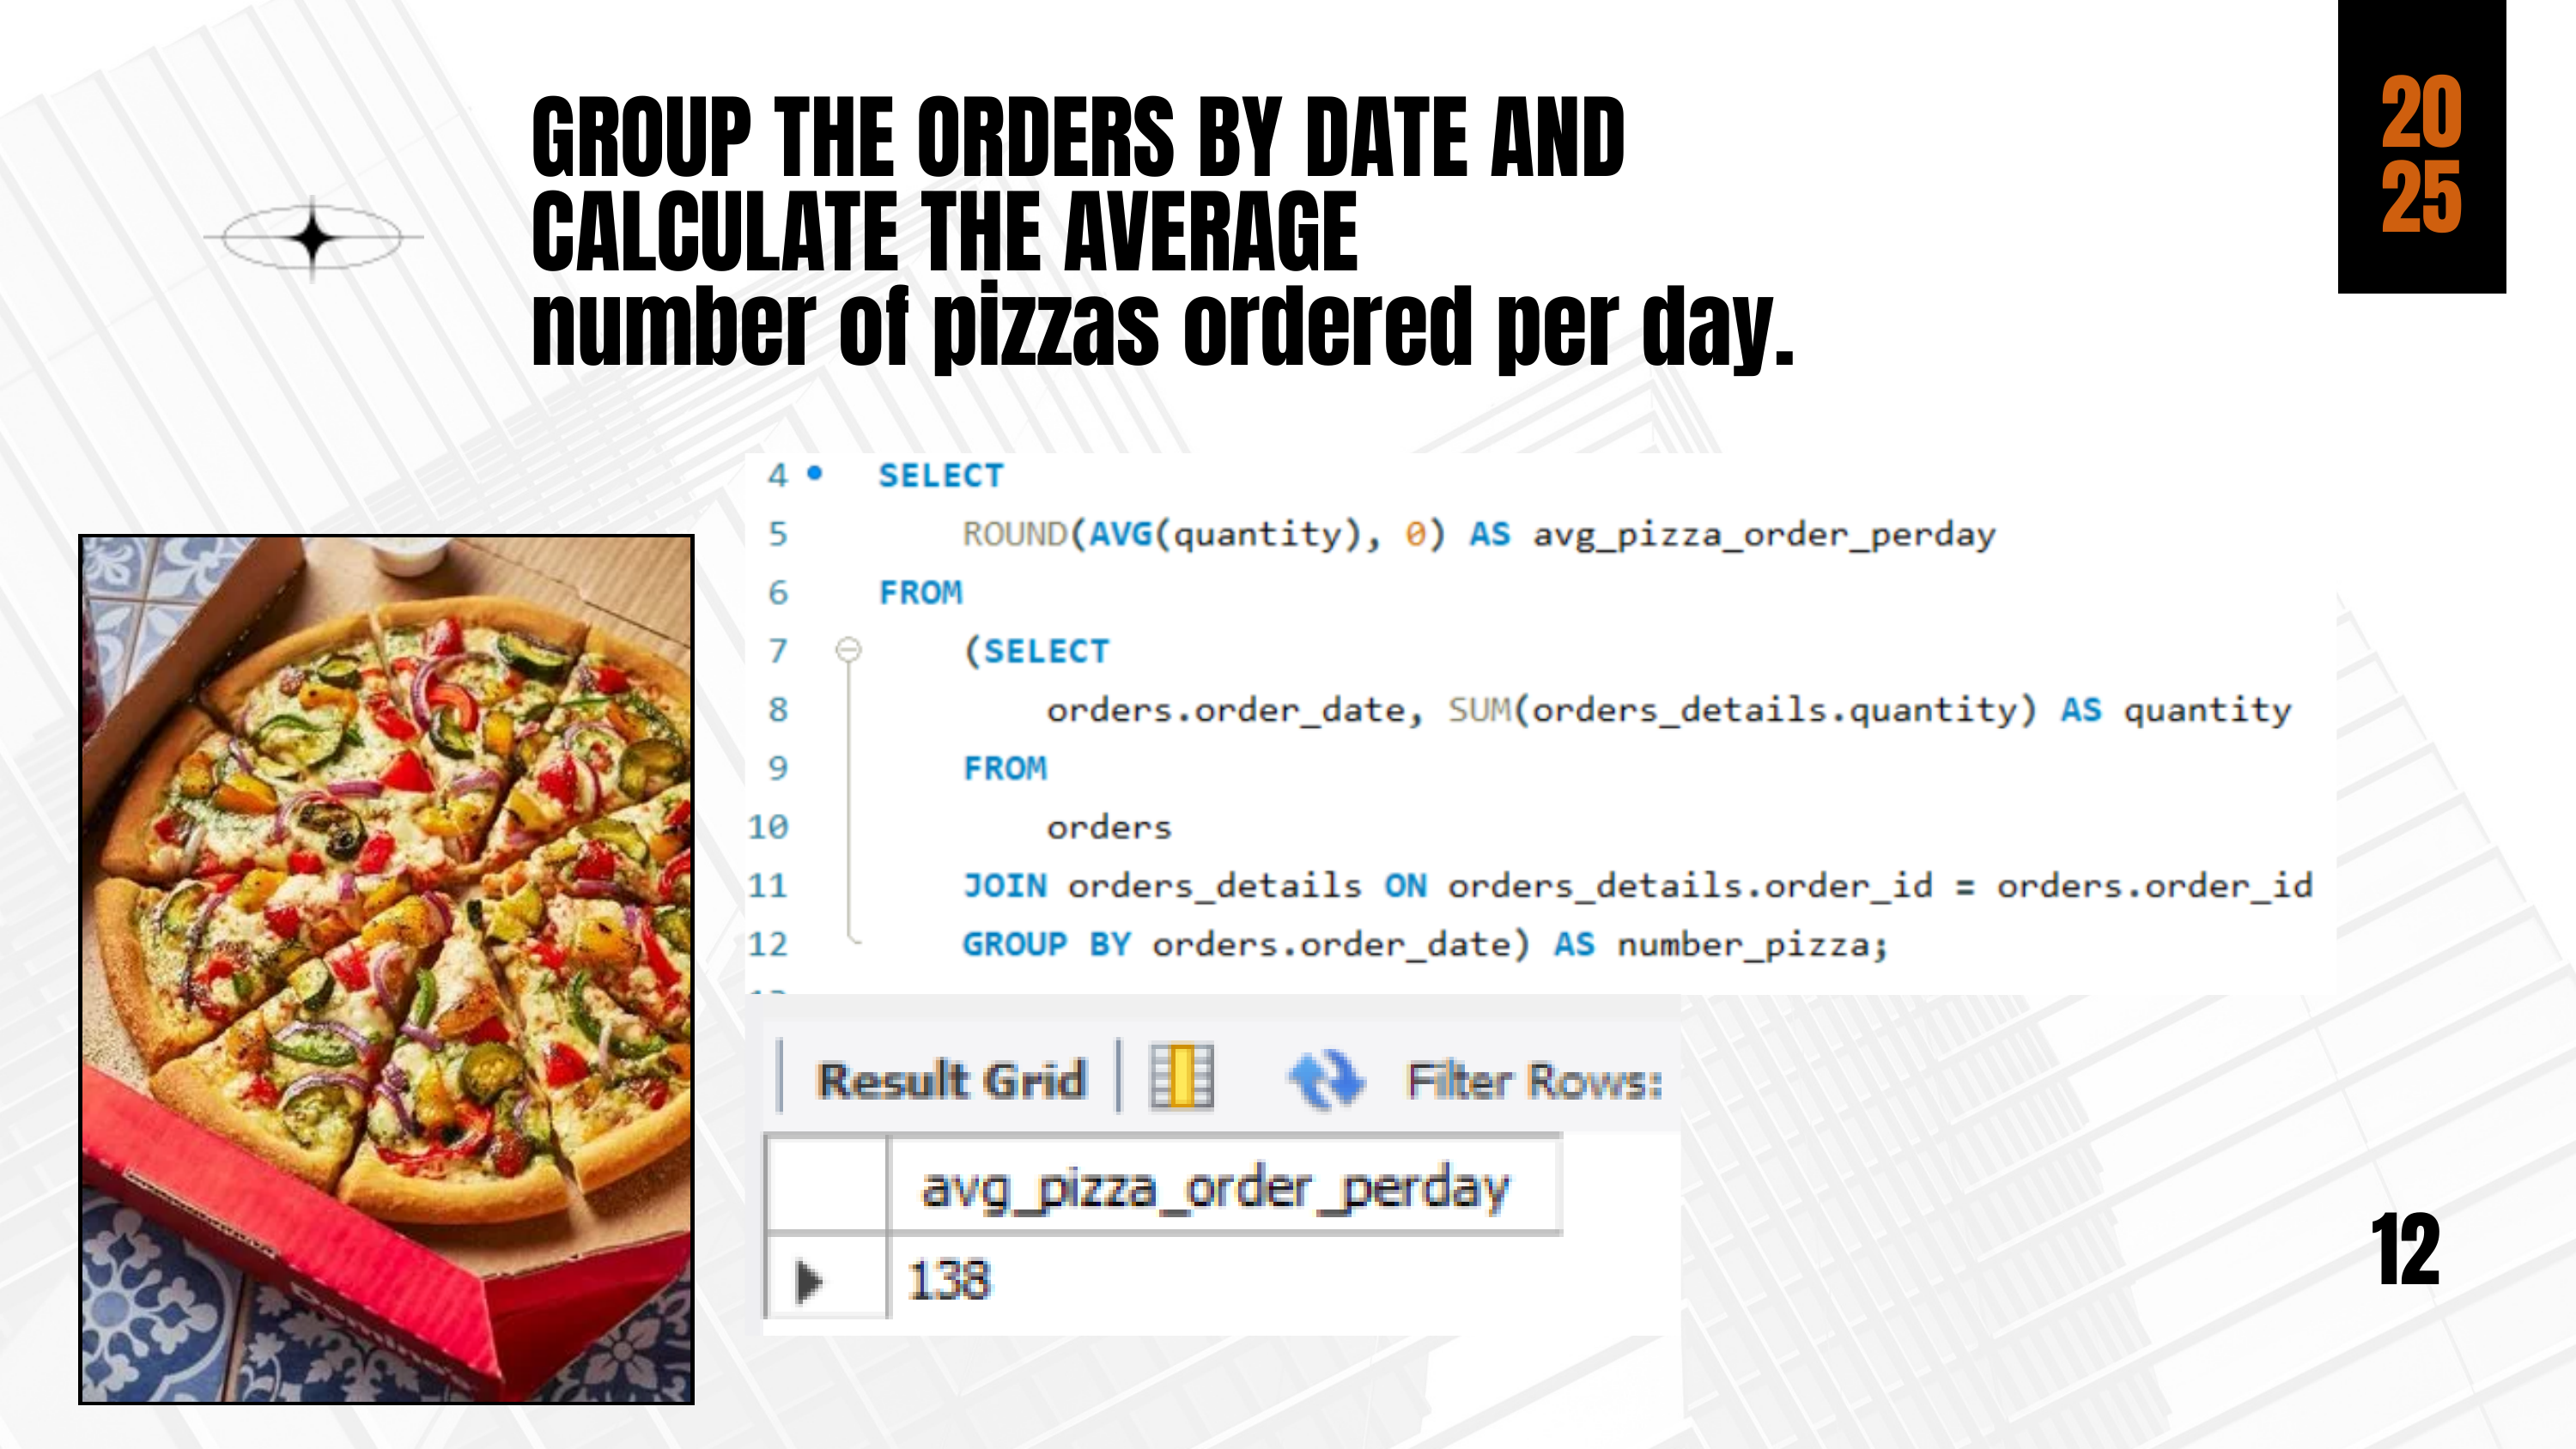

20
25
GROUP THE ORDERS BY DATE AND CALCULATE THE AVERAGE
number of pizzas ordered per day.

12